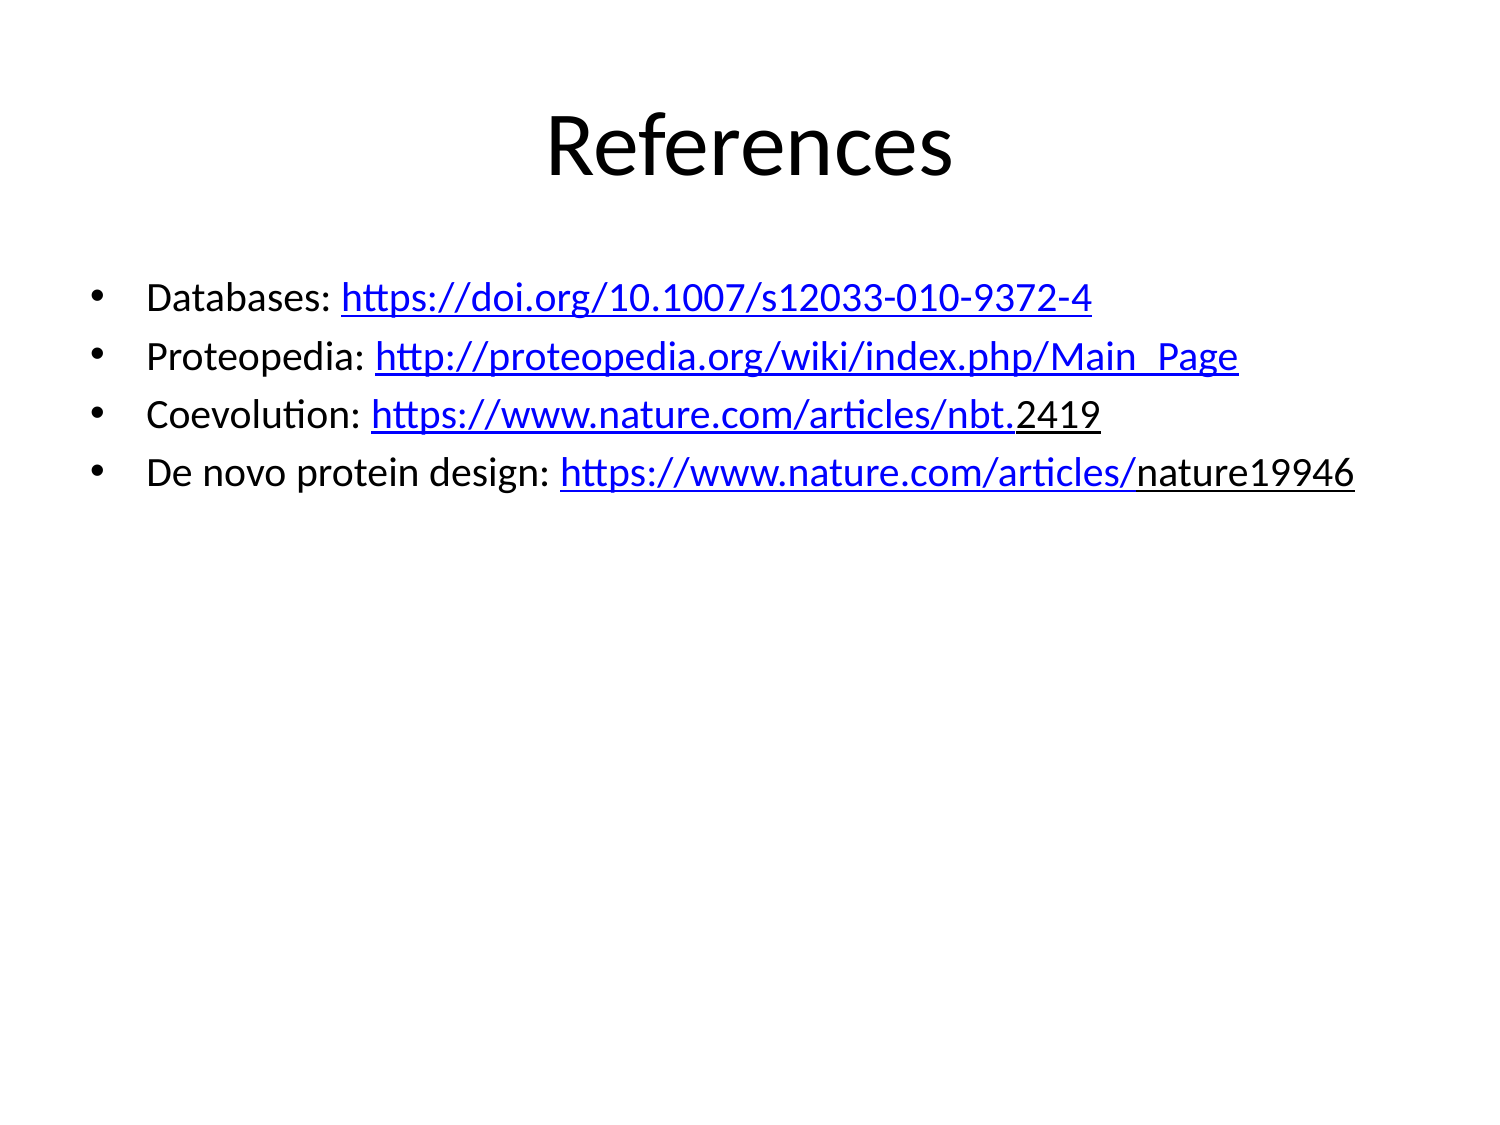

# References
Databases: https://doi.org/10.1007/s12033-010-9372-4
Proteopedia: http://proteopedia.org/wiki/index.php/Main_Page
Coevolution: https://www.nature.com/articles/nbt.2419
De novo protein design: https://www.nature.com/articles/nature19946